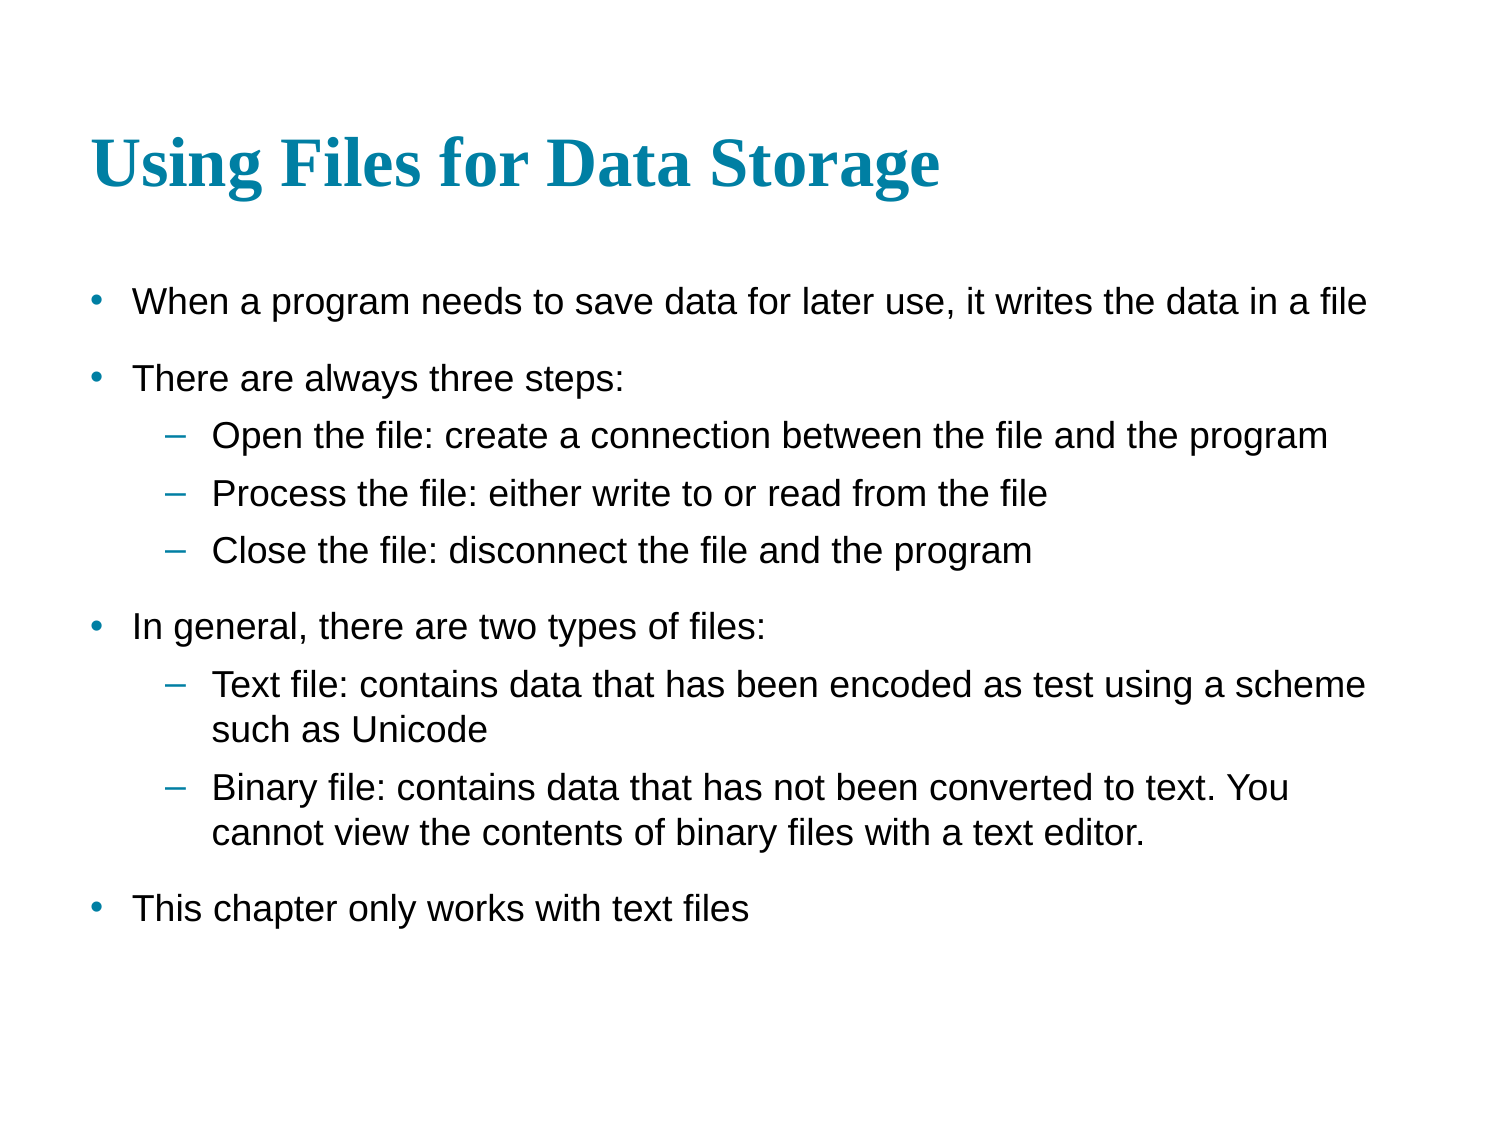

# Using Files for Data Storage
When a program needs to save data for later use, it writes the data in a file
There are always three steps:
Open the file: create a connection between the file and the program
Process the file: either write to or read from the file
Close the file: disconnect the file and the program
In general, there are two types of files:
Text file: contains data that has been encoded as test using a scheme such as Unicode
Binary file: contains data that has not been converted to text. You cannot view the contents of binary files with a text editor.
This chapter only works with text files